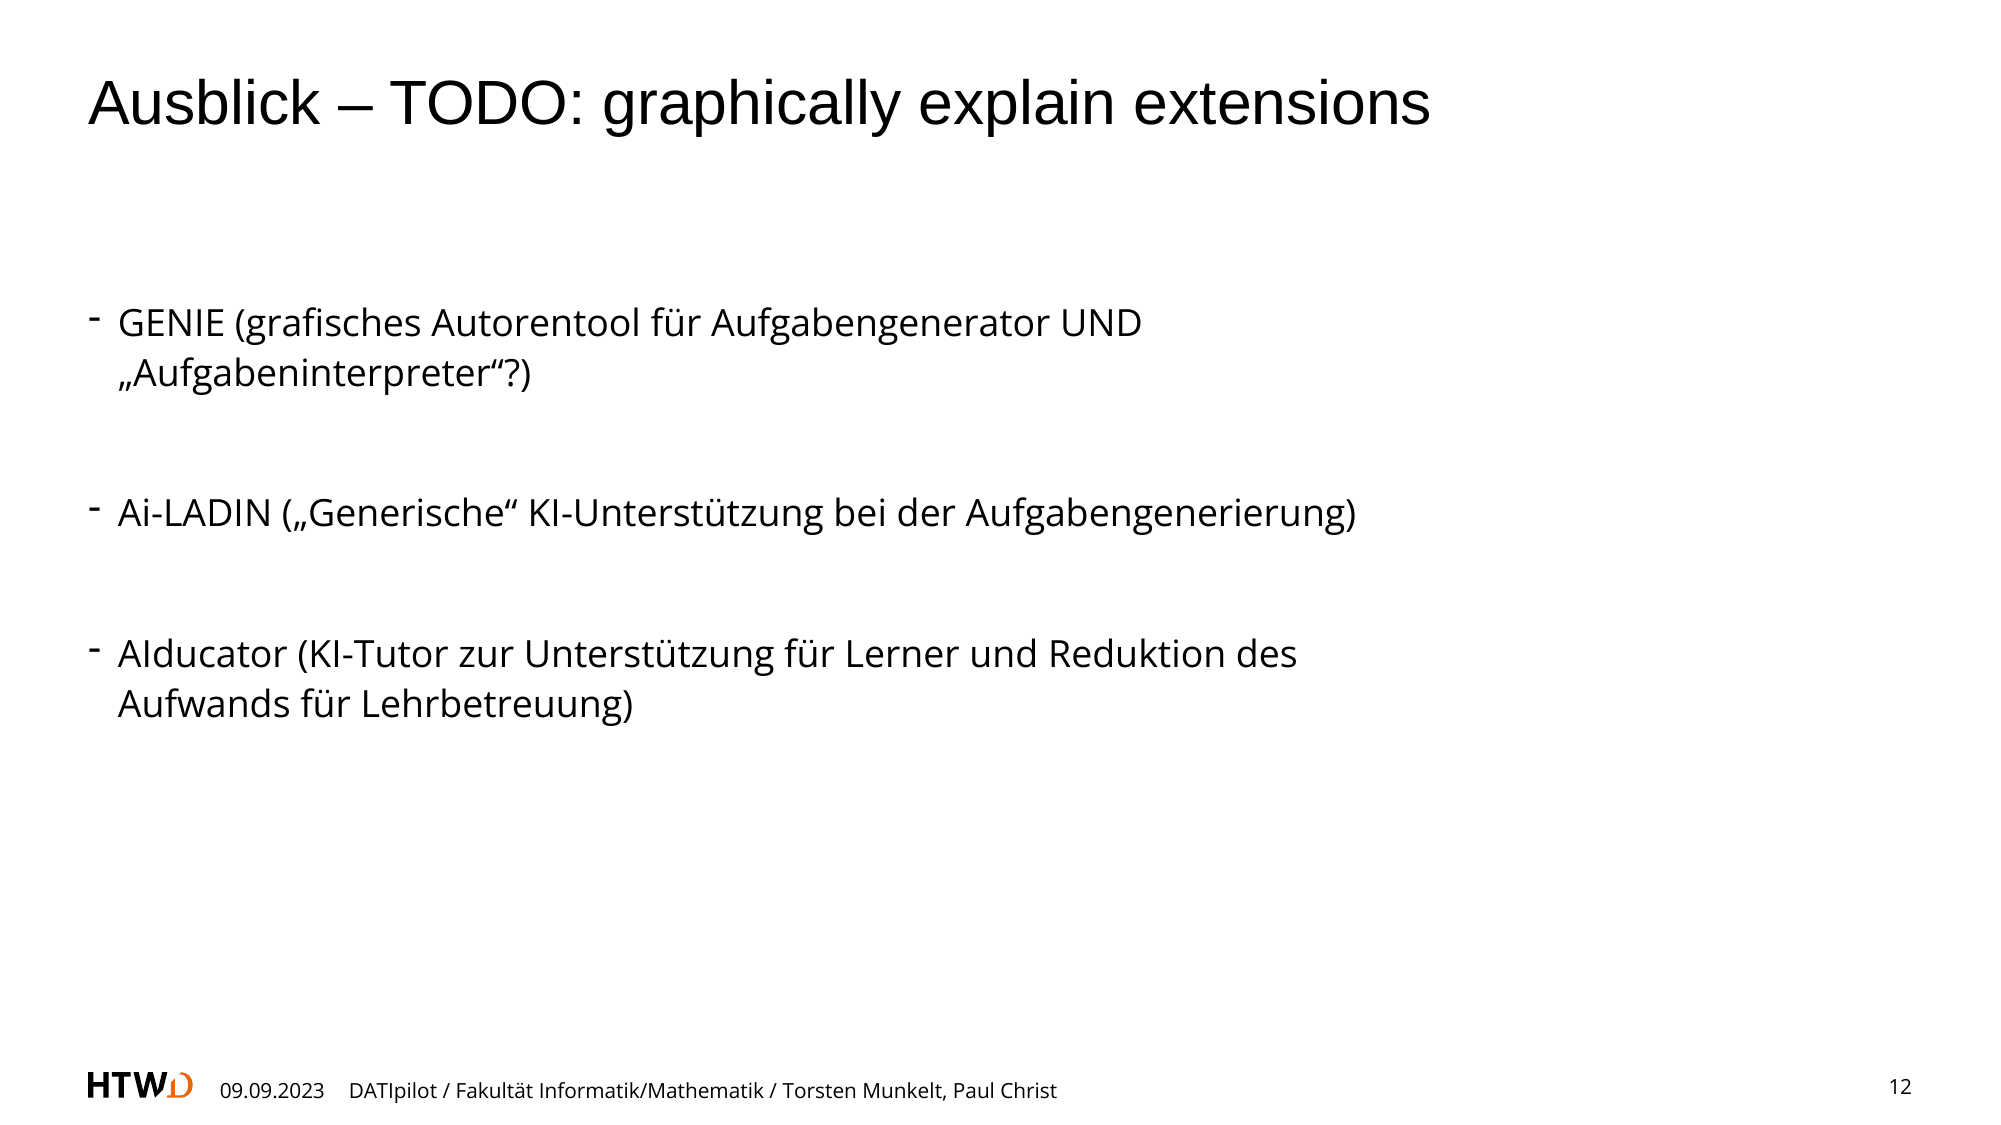

# Ausblick – TODO: graphically explain extensions
GENIE (grafisches Autorentool für Aufgabengenerator UND „Aufgabeninterpreter“?)

Ai-LADIN („Generische“ KI-Unterstützung bei der Aufgabengenerierung)

AIducator (KI-Tutor zur Unterstützung für Lerner und Reduktion des Aufwands für Lehrbetreuung)
09.09.2023
DATIpilot / Fakultät Informatik/Mathematik / Torsten Munkelt, Paul Christ
12